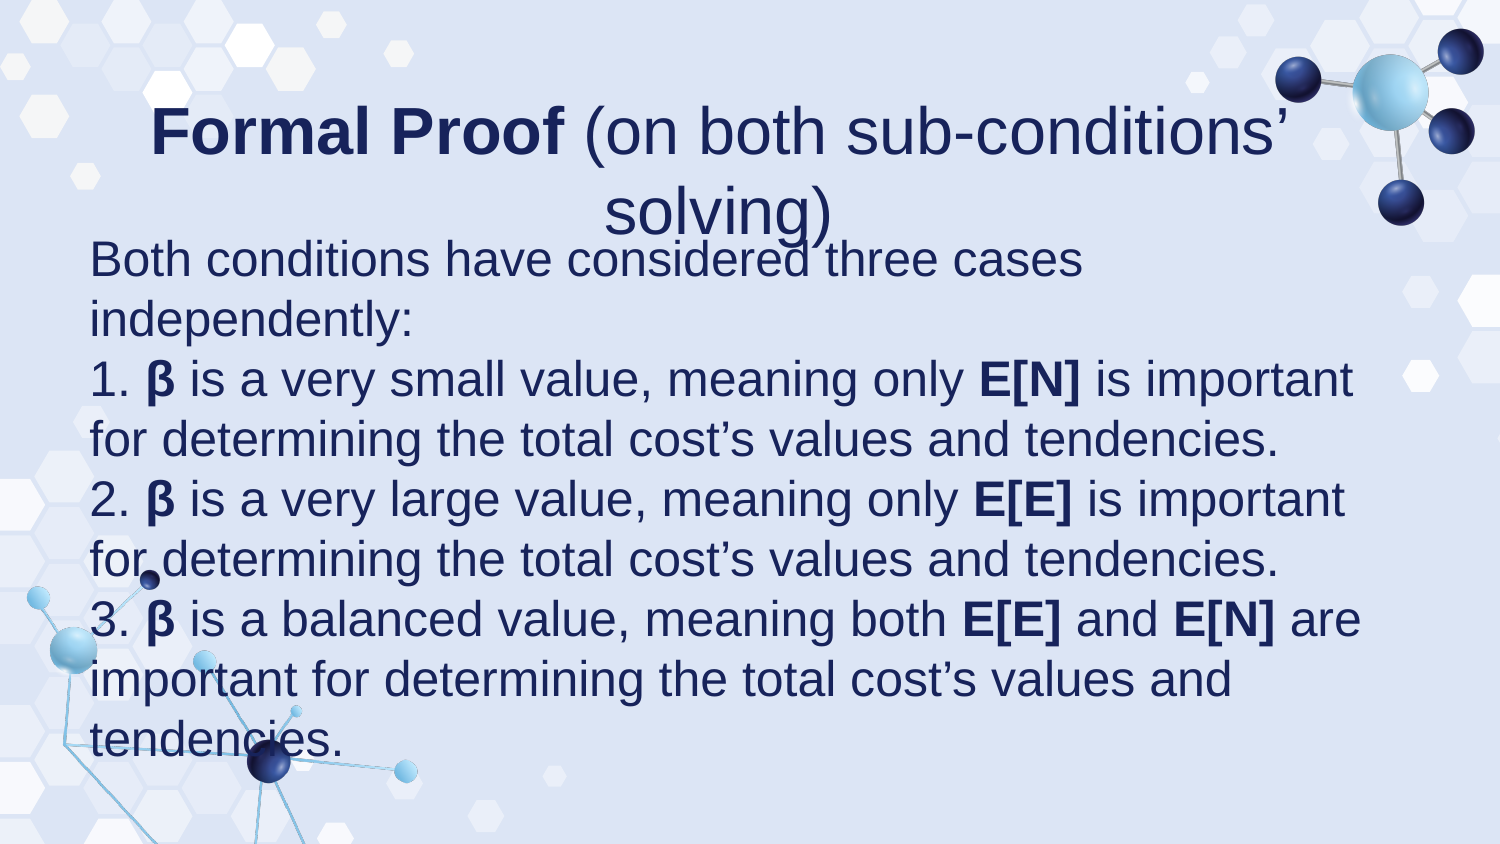

# Formal Proof (on both sub-conditions’ solving)
Both conditions have considered three cases independently:
1. β is a very small value, meaning only E[N] is important for determining the total cost’s values and tendencies.
2. β is a very large value, meaning only E[E] is important for determining the total cost’s values and tendencies.
3. β is a balanced value, meaning both E[E] and E[N] are important for determining the total cost’s values and tendencies.